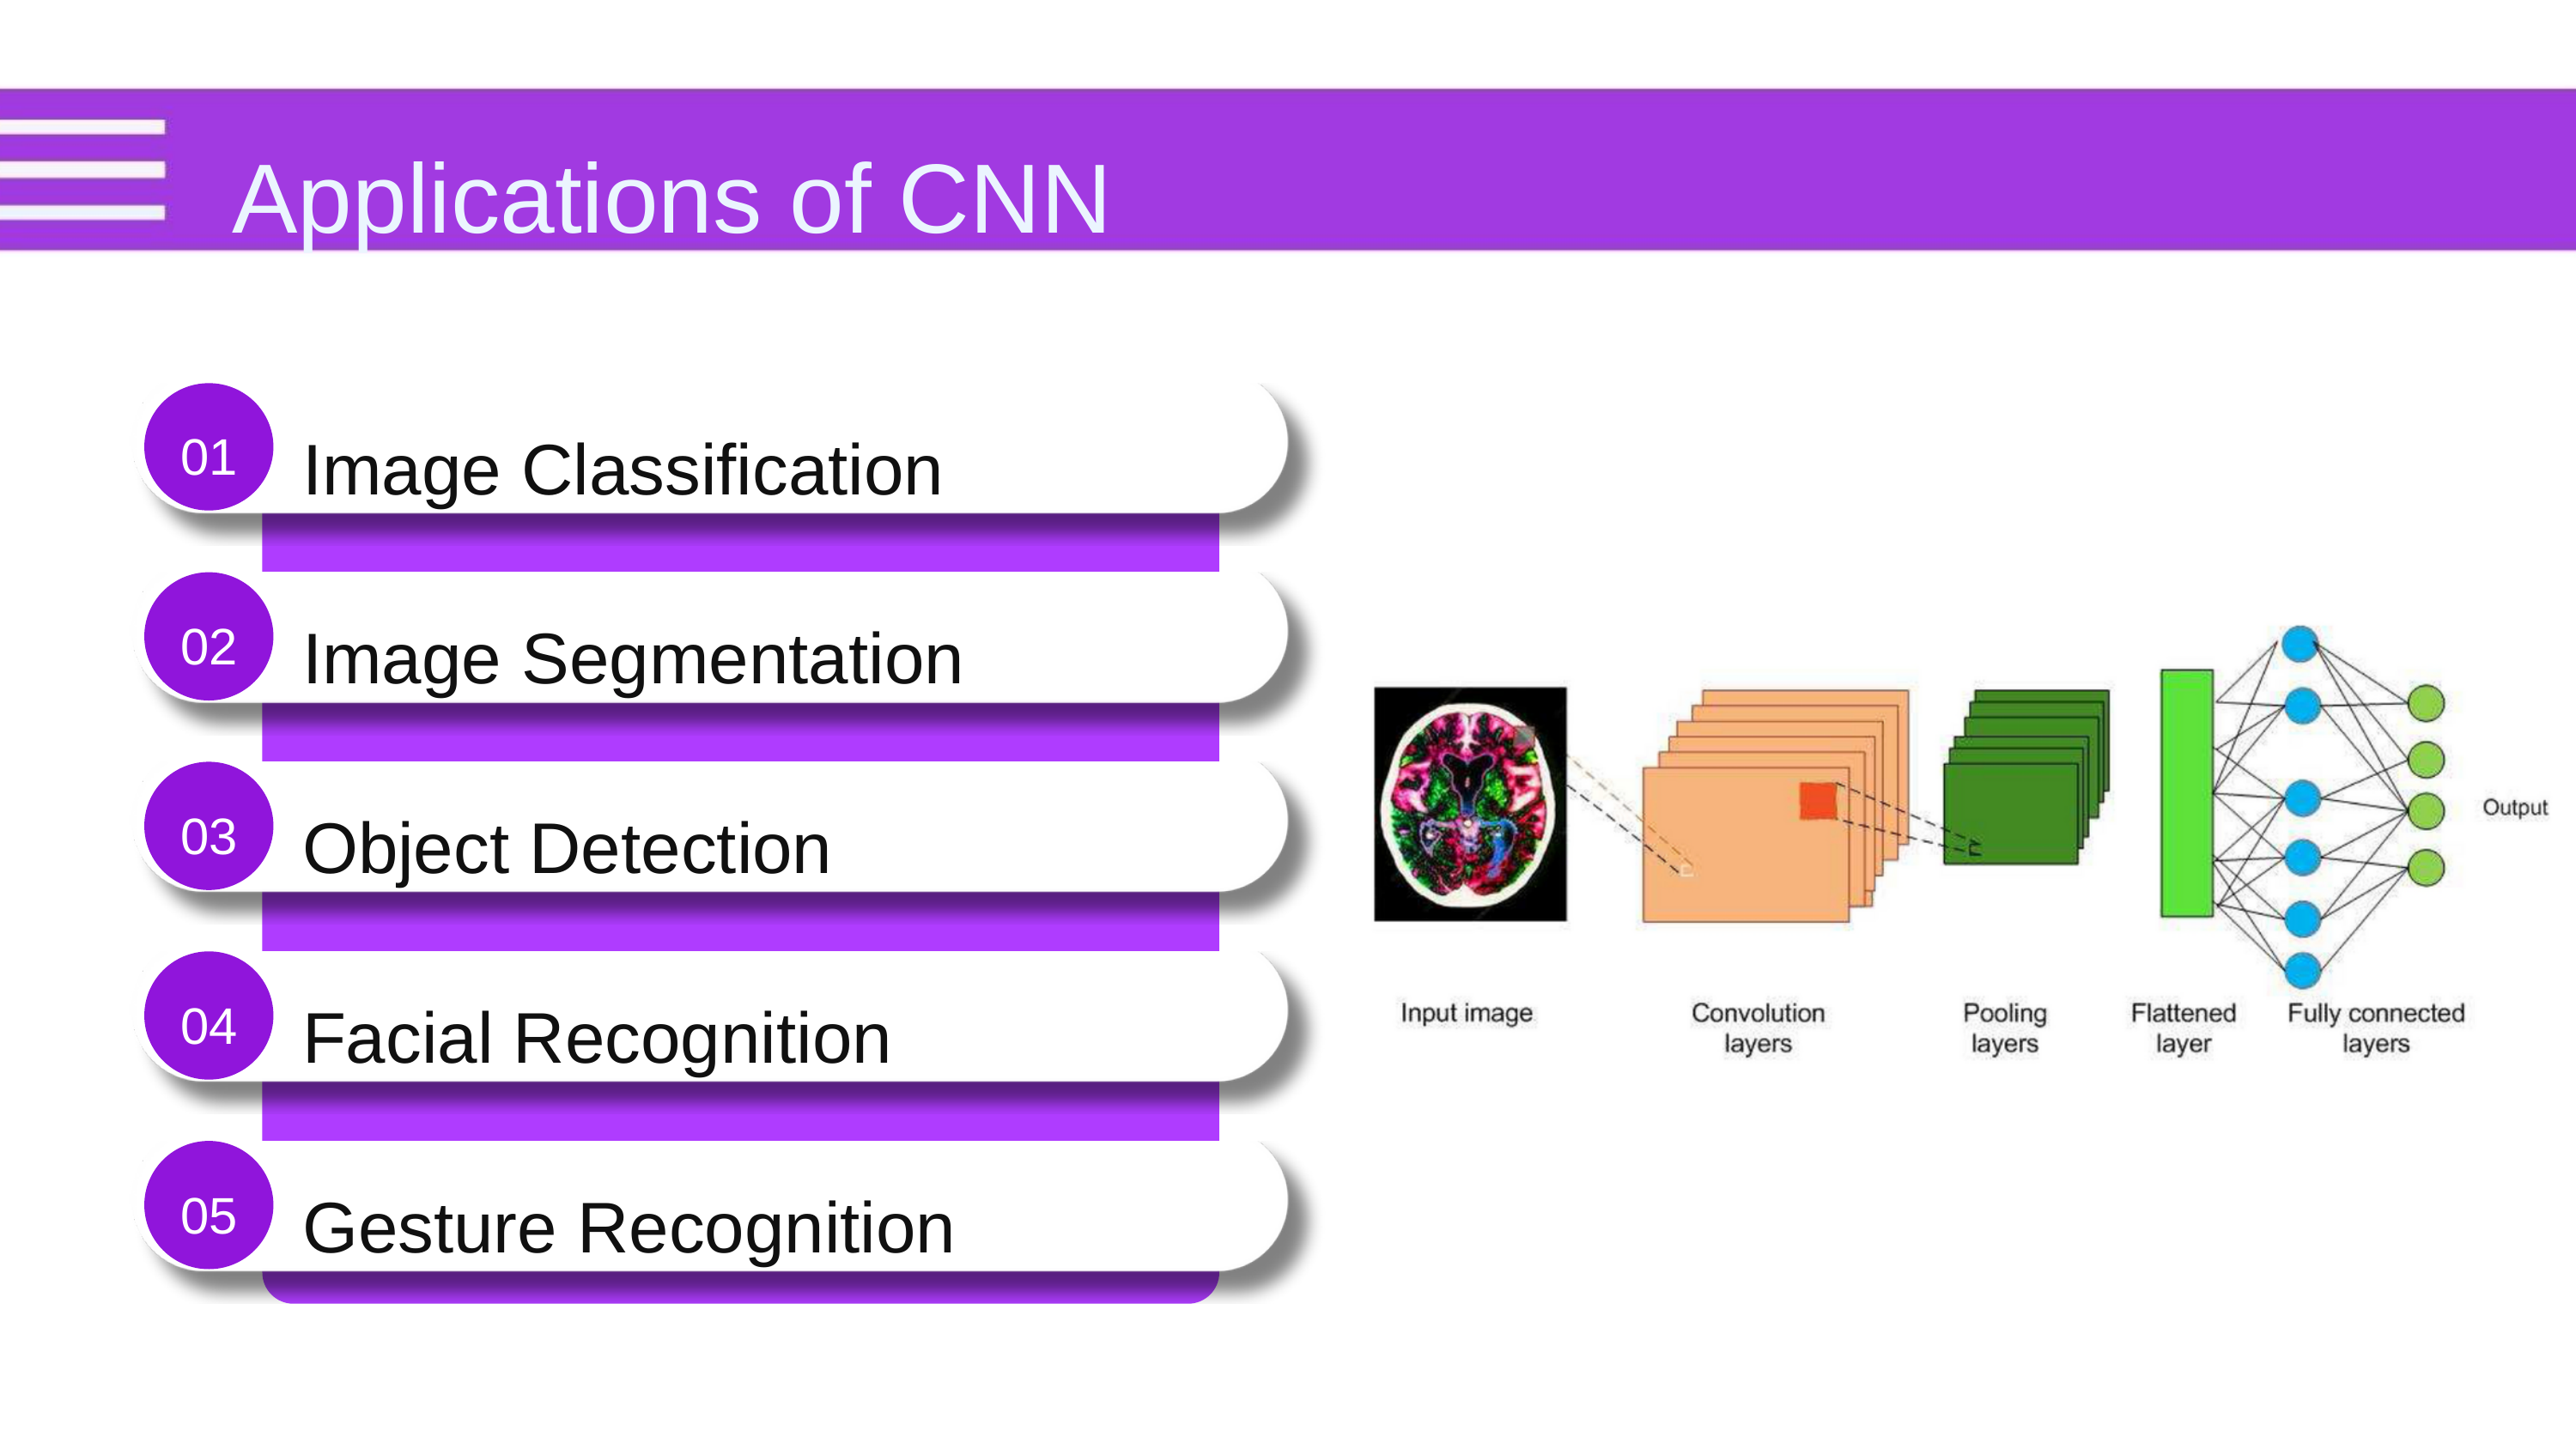

Applications of CNN

01
Image Classification

02
Image Segmentation

03
Object Detection

04
Facial Recognition

05
Gesture Recognition